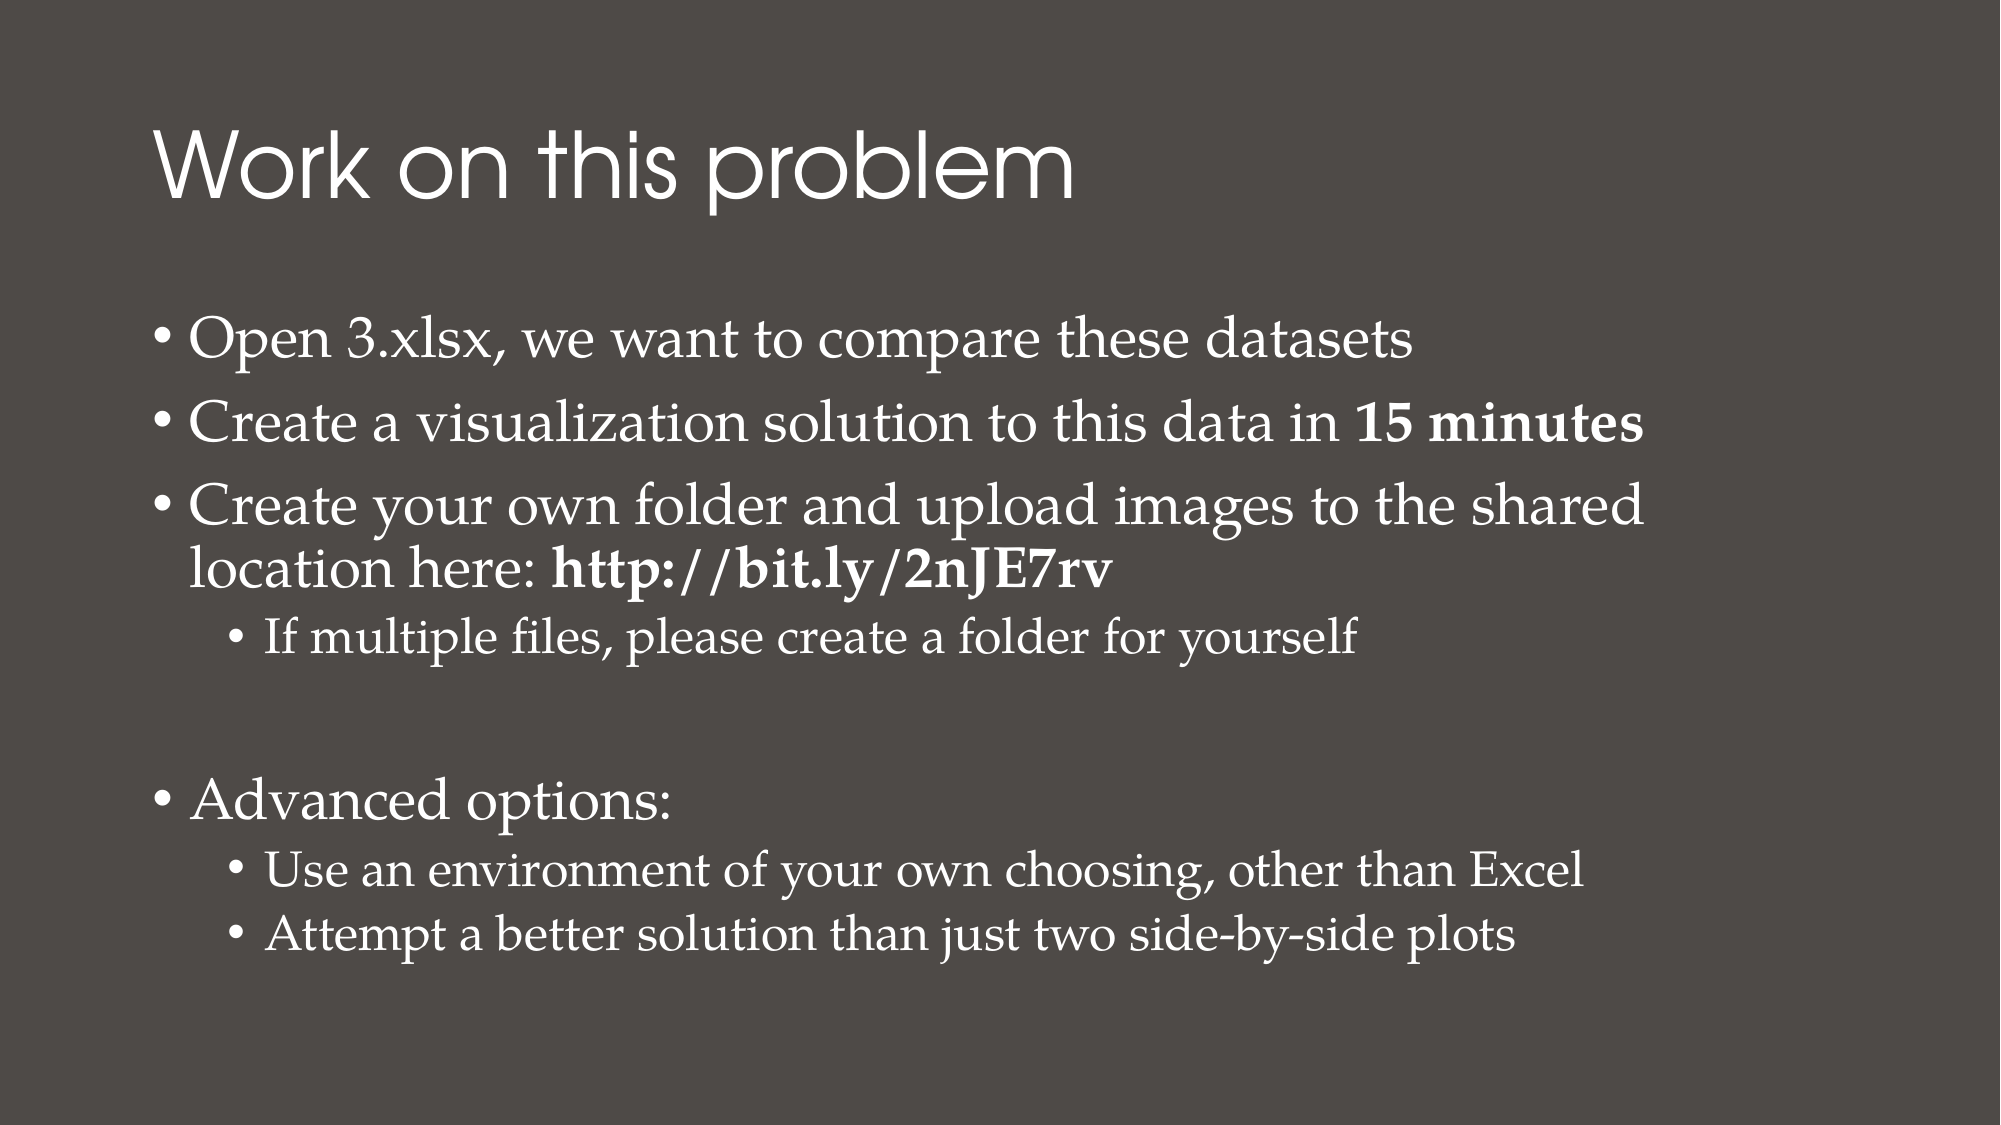

# Work on this problem
Open 3.xlsx, we want to compare these datasets
Create a visualization solution to this data in 15 minutes
Create your own folder and upload images to the shared location here: http://bit.ly/2nJE7rv
If multiple files, please create a folder for yourself

Advanced options:
Use an environment of your own choosing, other than Excel
Attempt a better solution than just two side-by-side plots